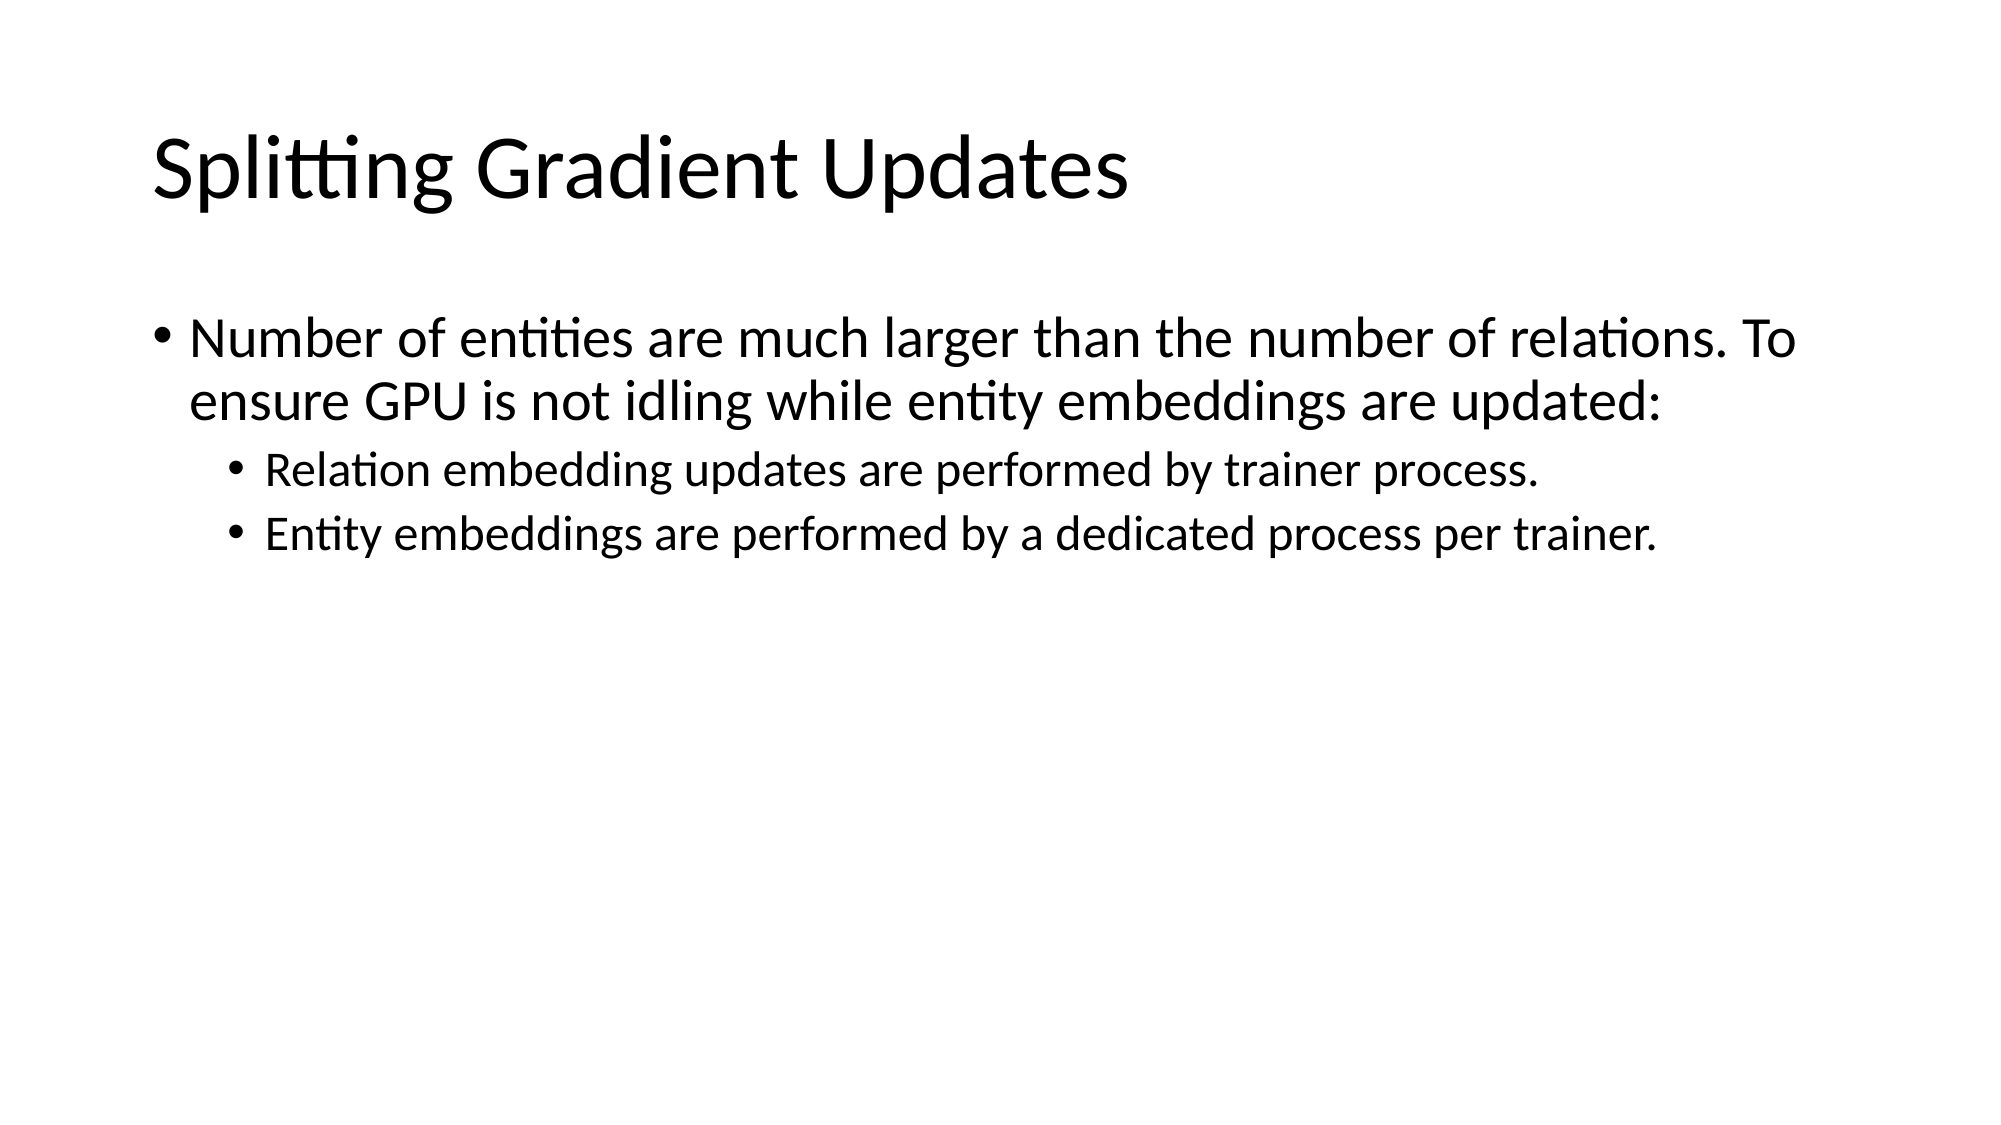

# Splitting Gradient Updates
Number of entities are much larger than the number of relations. To ensure GPU is not idling while entity embeddings are updated:
Relation embedding updates are performed by trainer process.
Entity embeddings are performed by a dedicated process per trainer.